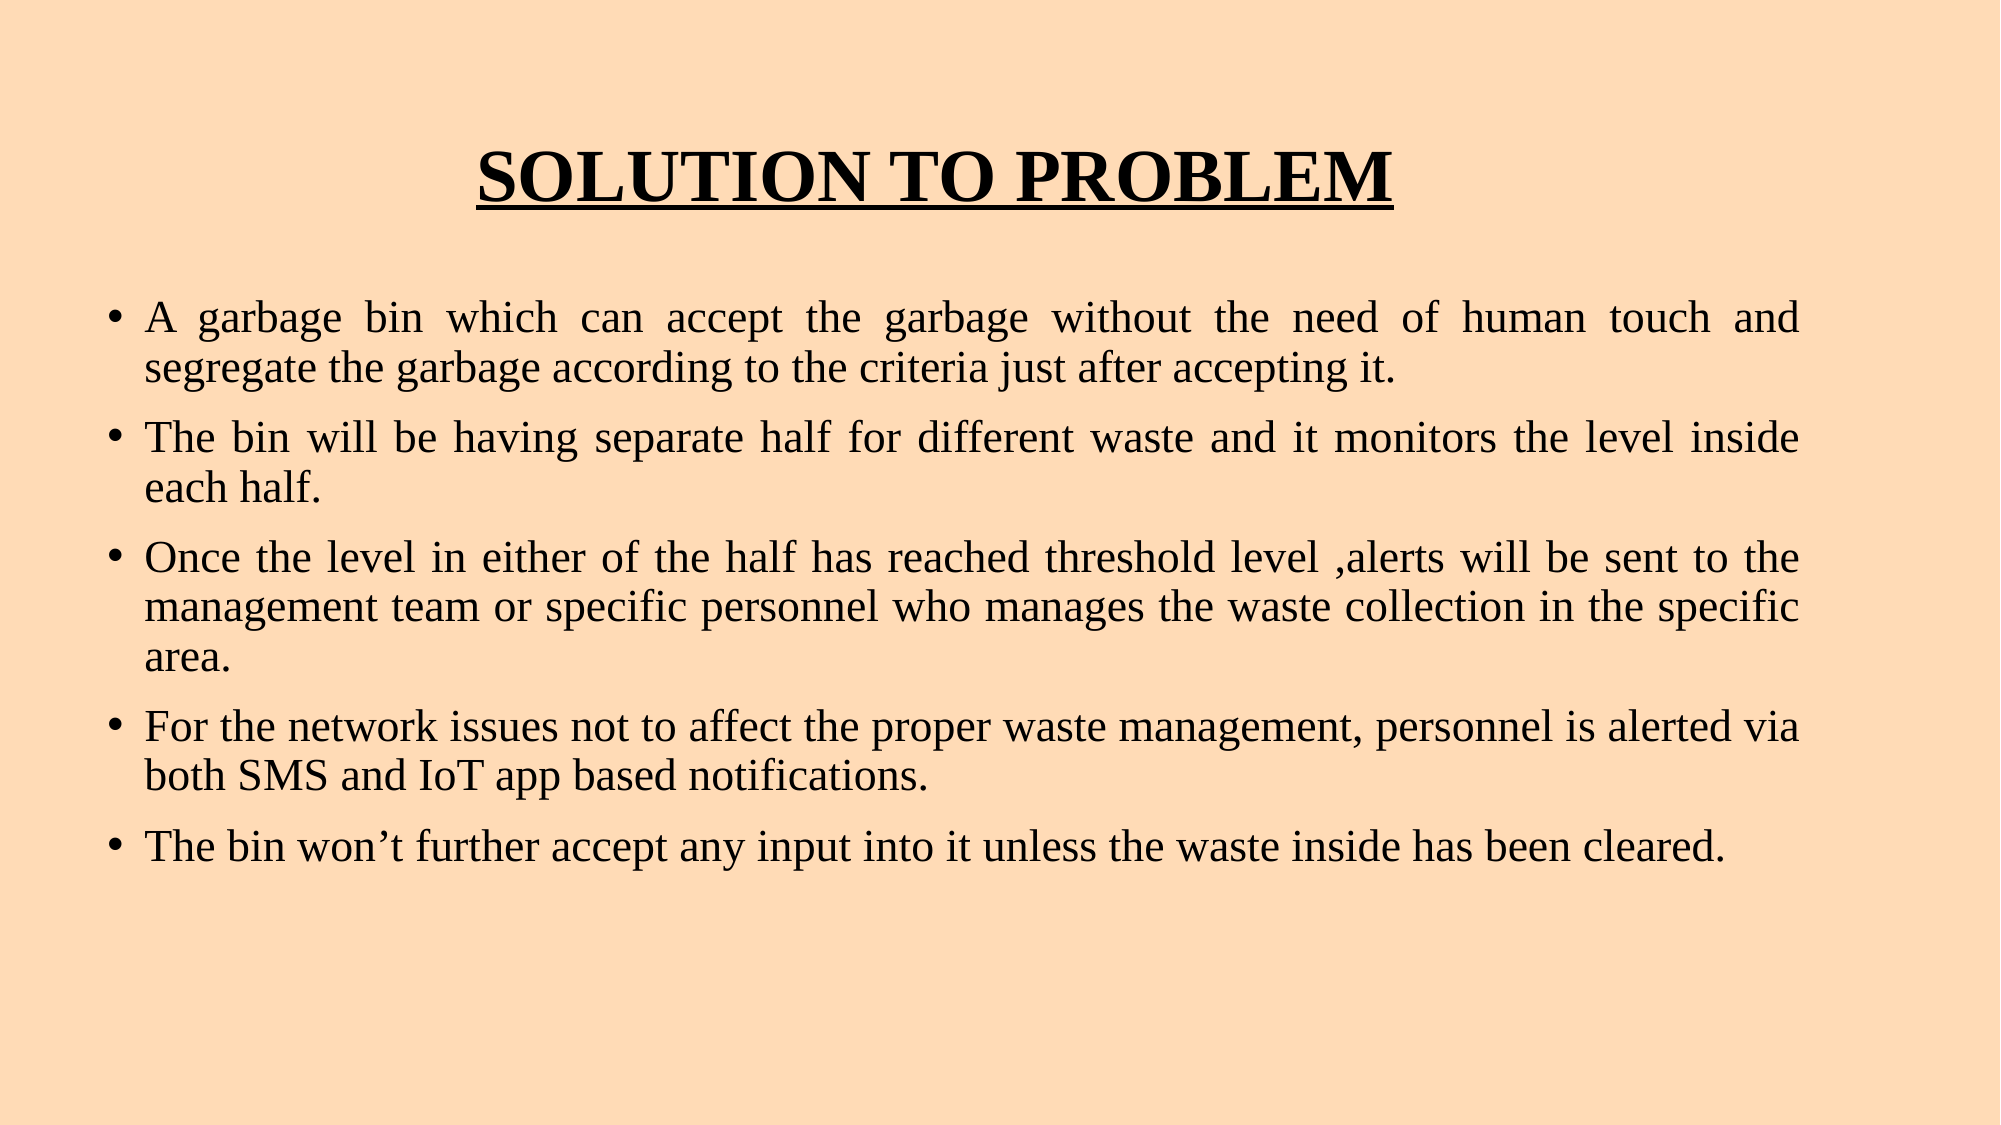

SOLUTION TO PROBLEM
A garbage bin which can accept the garbage without the need of human touch and segregate the garbage according to the criteria just after accepting it.
The bin will be having separate half for different waste and it monitors the level inside each half.
Once the level in either of the half has reached threshold level ,alerts will be sent to the management team or specific personnel who manages the waste collection in the specific area.
For the network issues not to affect the proper waste management, personnel is alerted via both SMS and IoT app based notifications.
The bin won’t further accept any input into it unless the waste inside has been cleared.